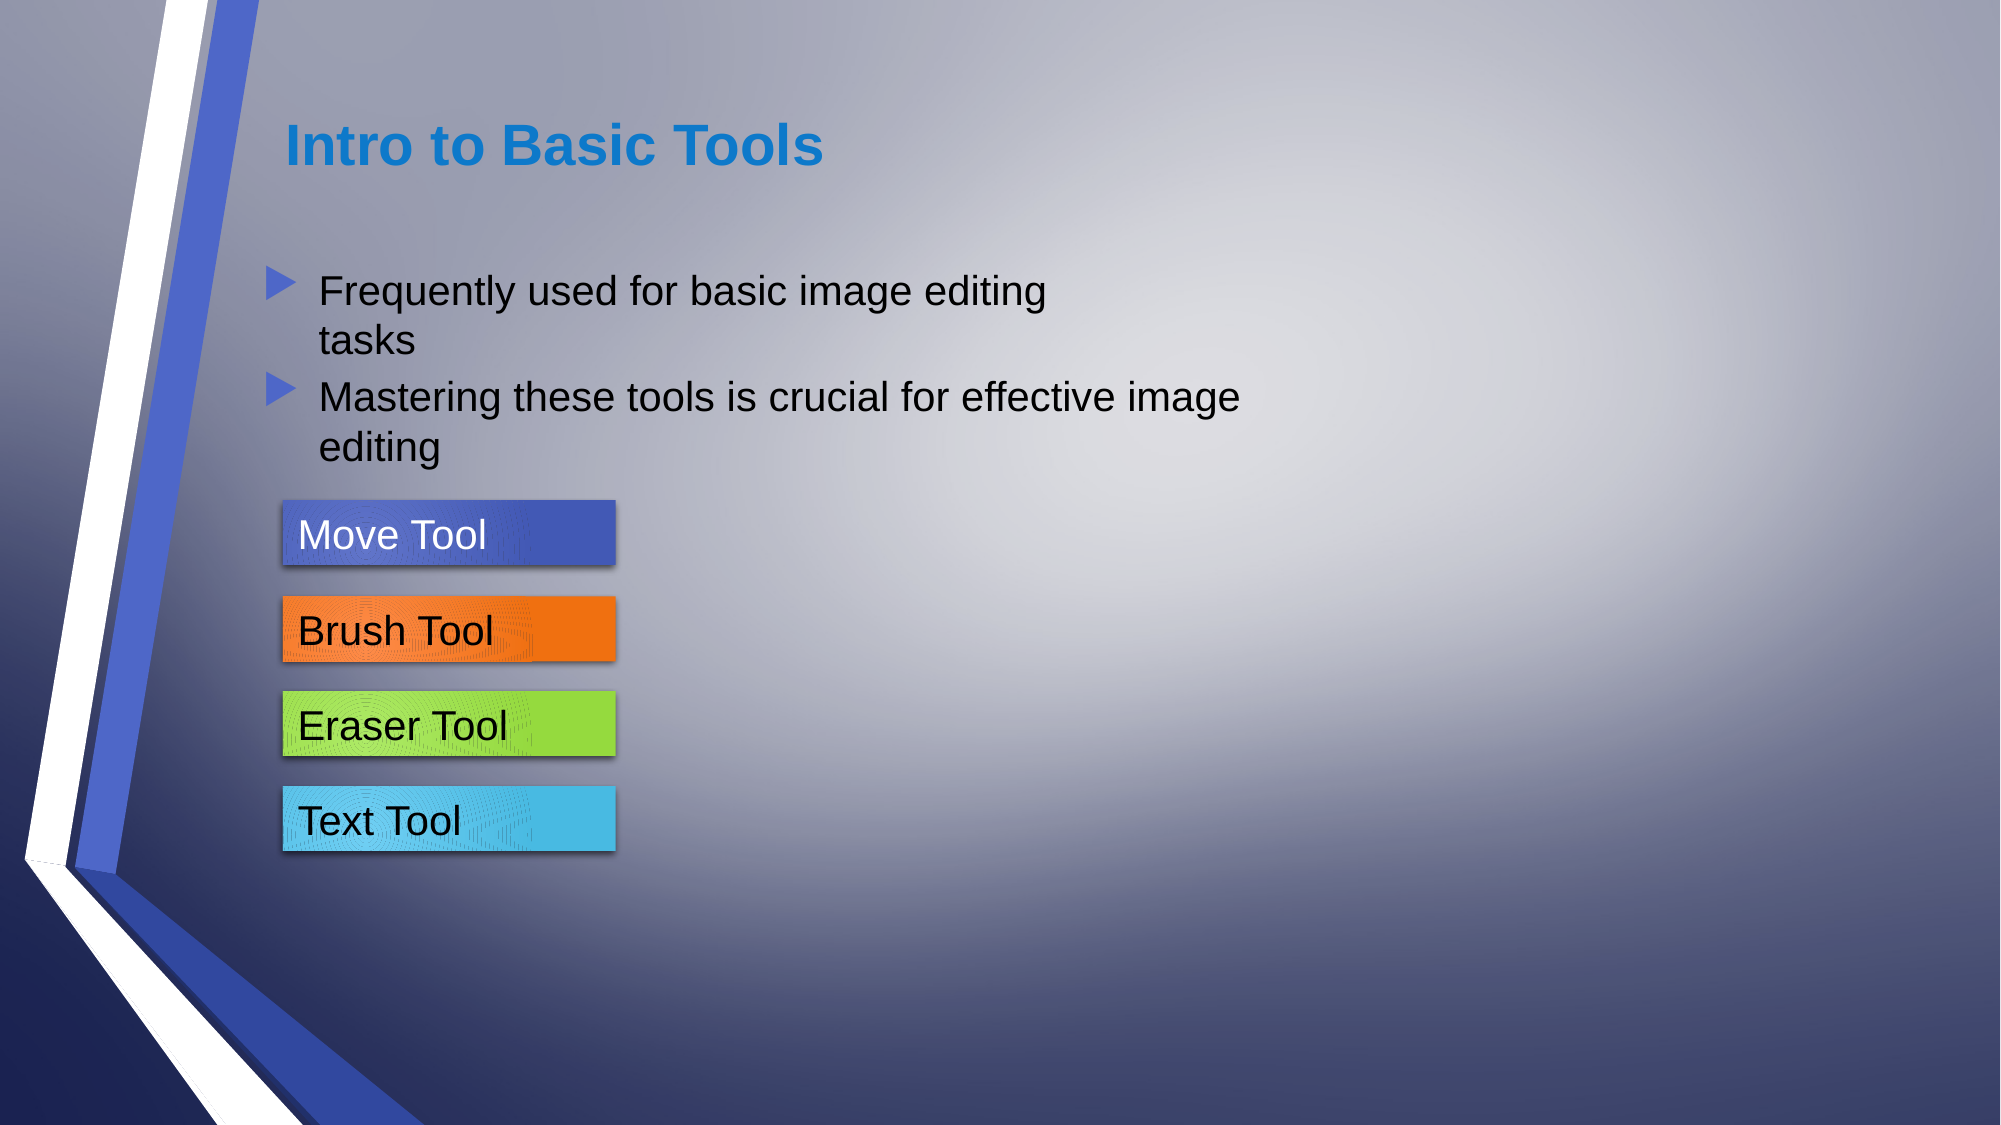

Intro to Basic Tools
Frequently used for basic image editing tasks
Mastering these tools is crucial for effective image editing
Move Tool
Brush Tool
Eraser Tool
Text Tool